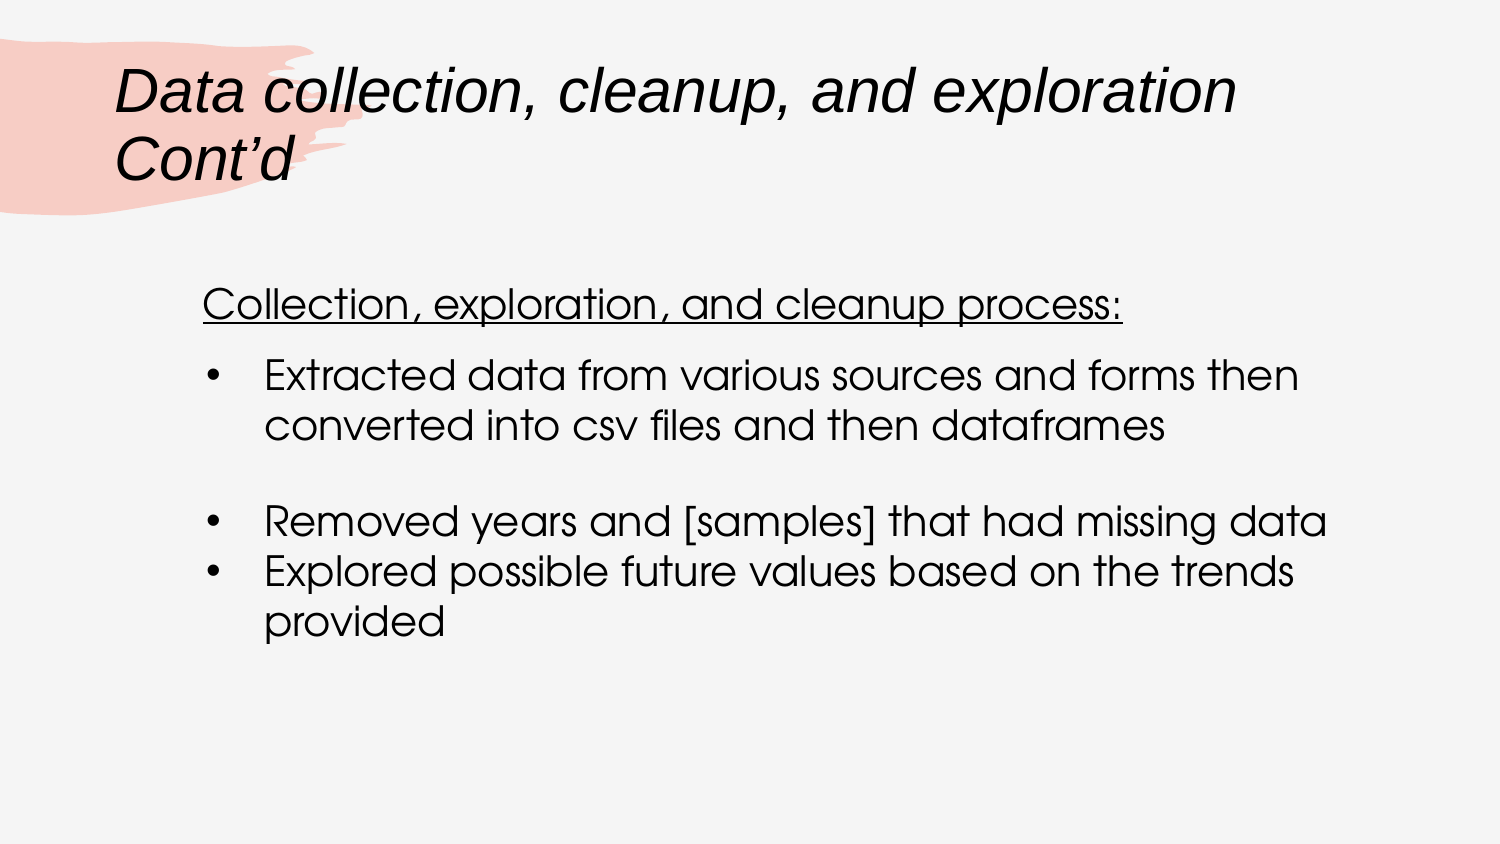

# Data collection, cleanup, and exploration Cont’d
        Collection, exploration, and cleanup process:
Extracted data from various sources and forms then converted into csv files and then dataframes
Removed years and [samples] that had missing data
Explored possible future values based on the trends provided